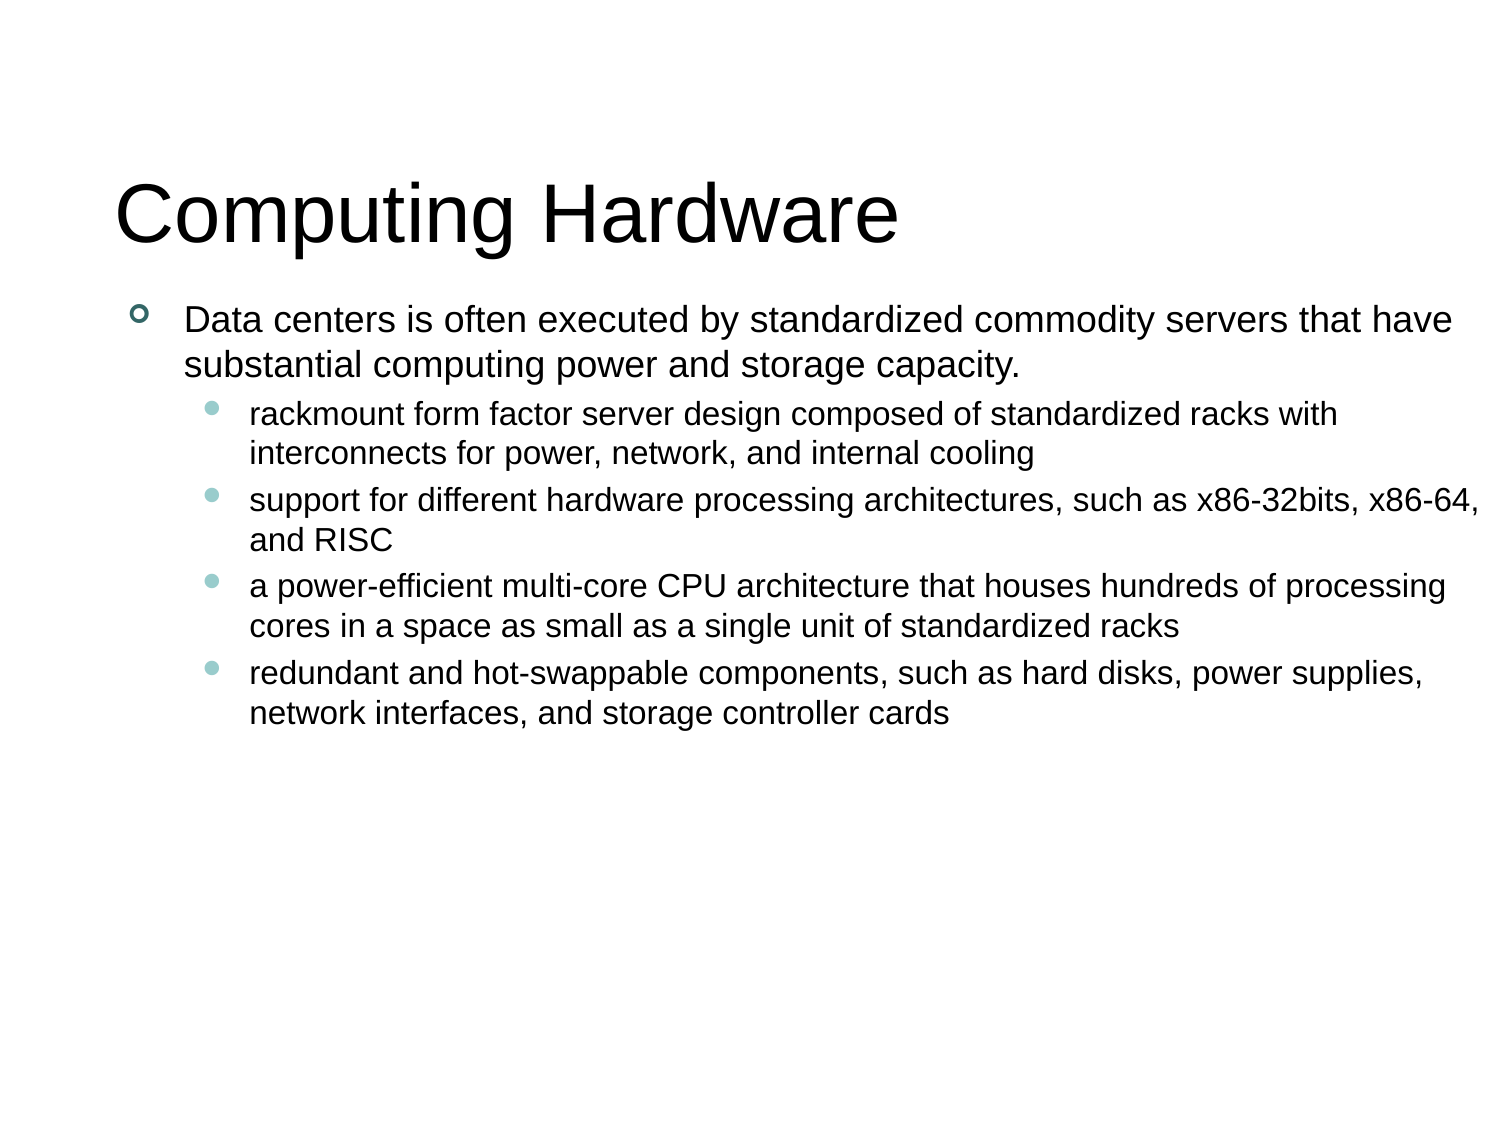

# Computing Hardware
Data centers is often executed by standardized commodity servers that have substantial computing power and storage capacity.
rackmount form factor server design composed of standardized racks with interconnects for power, network, and internal cooling
support for different hardware processing architectures, such as x86-32bits, x86-64, and RISC
a power-efficient multi-core CPU architecture that houses hundreds of processing cores in a space as small as a single unit of standardized racks
redundant and hot-swappable components, such as hard disks, power supplies, network interfaces, and storage controller cards